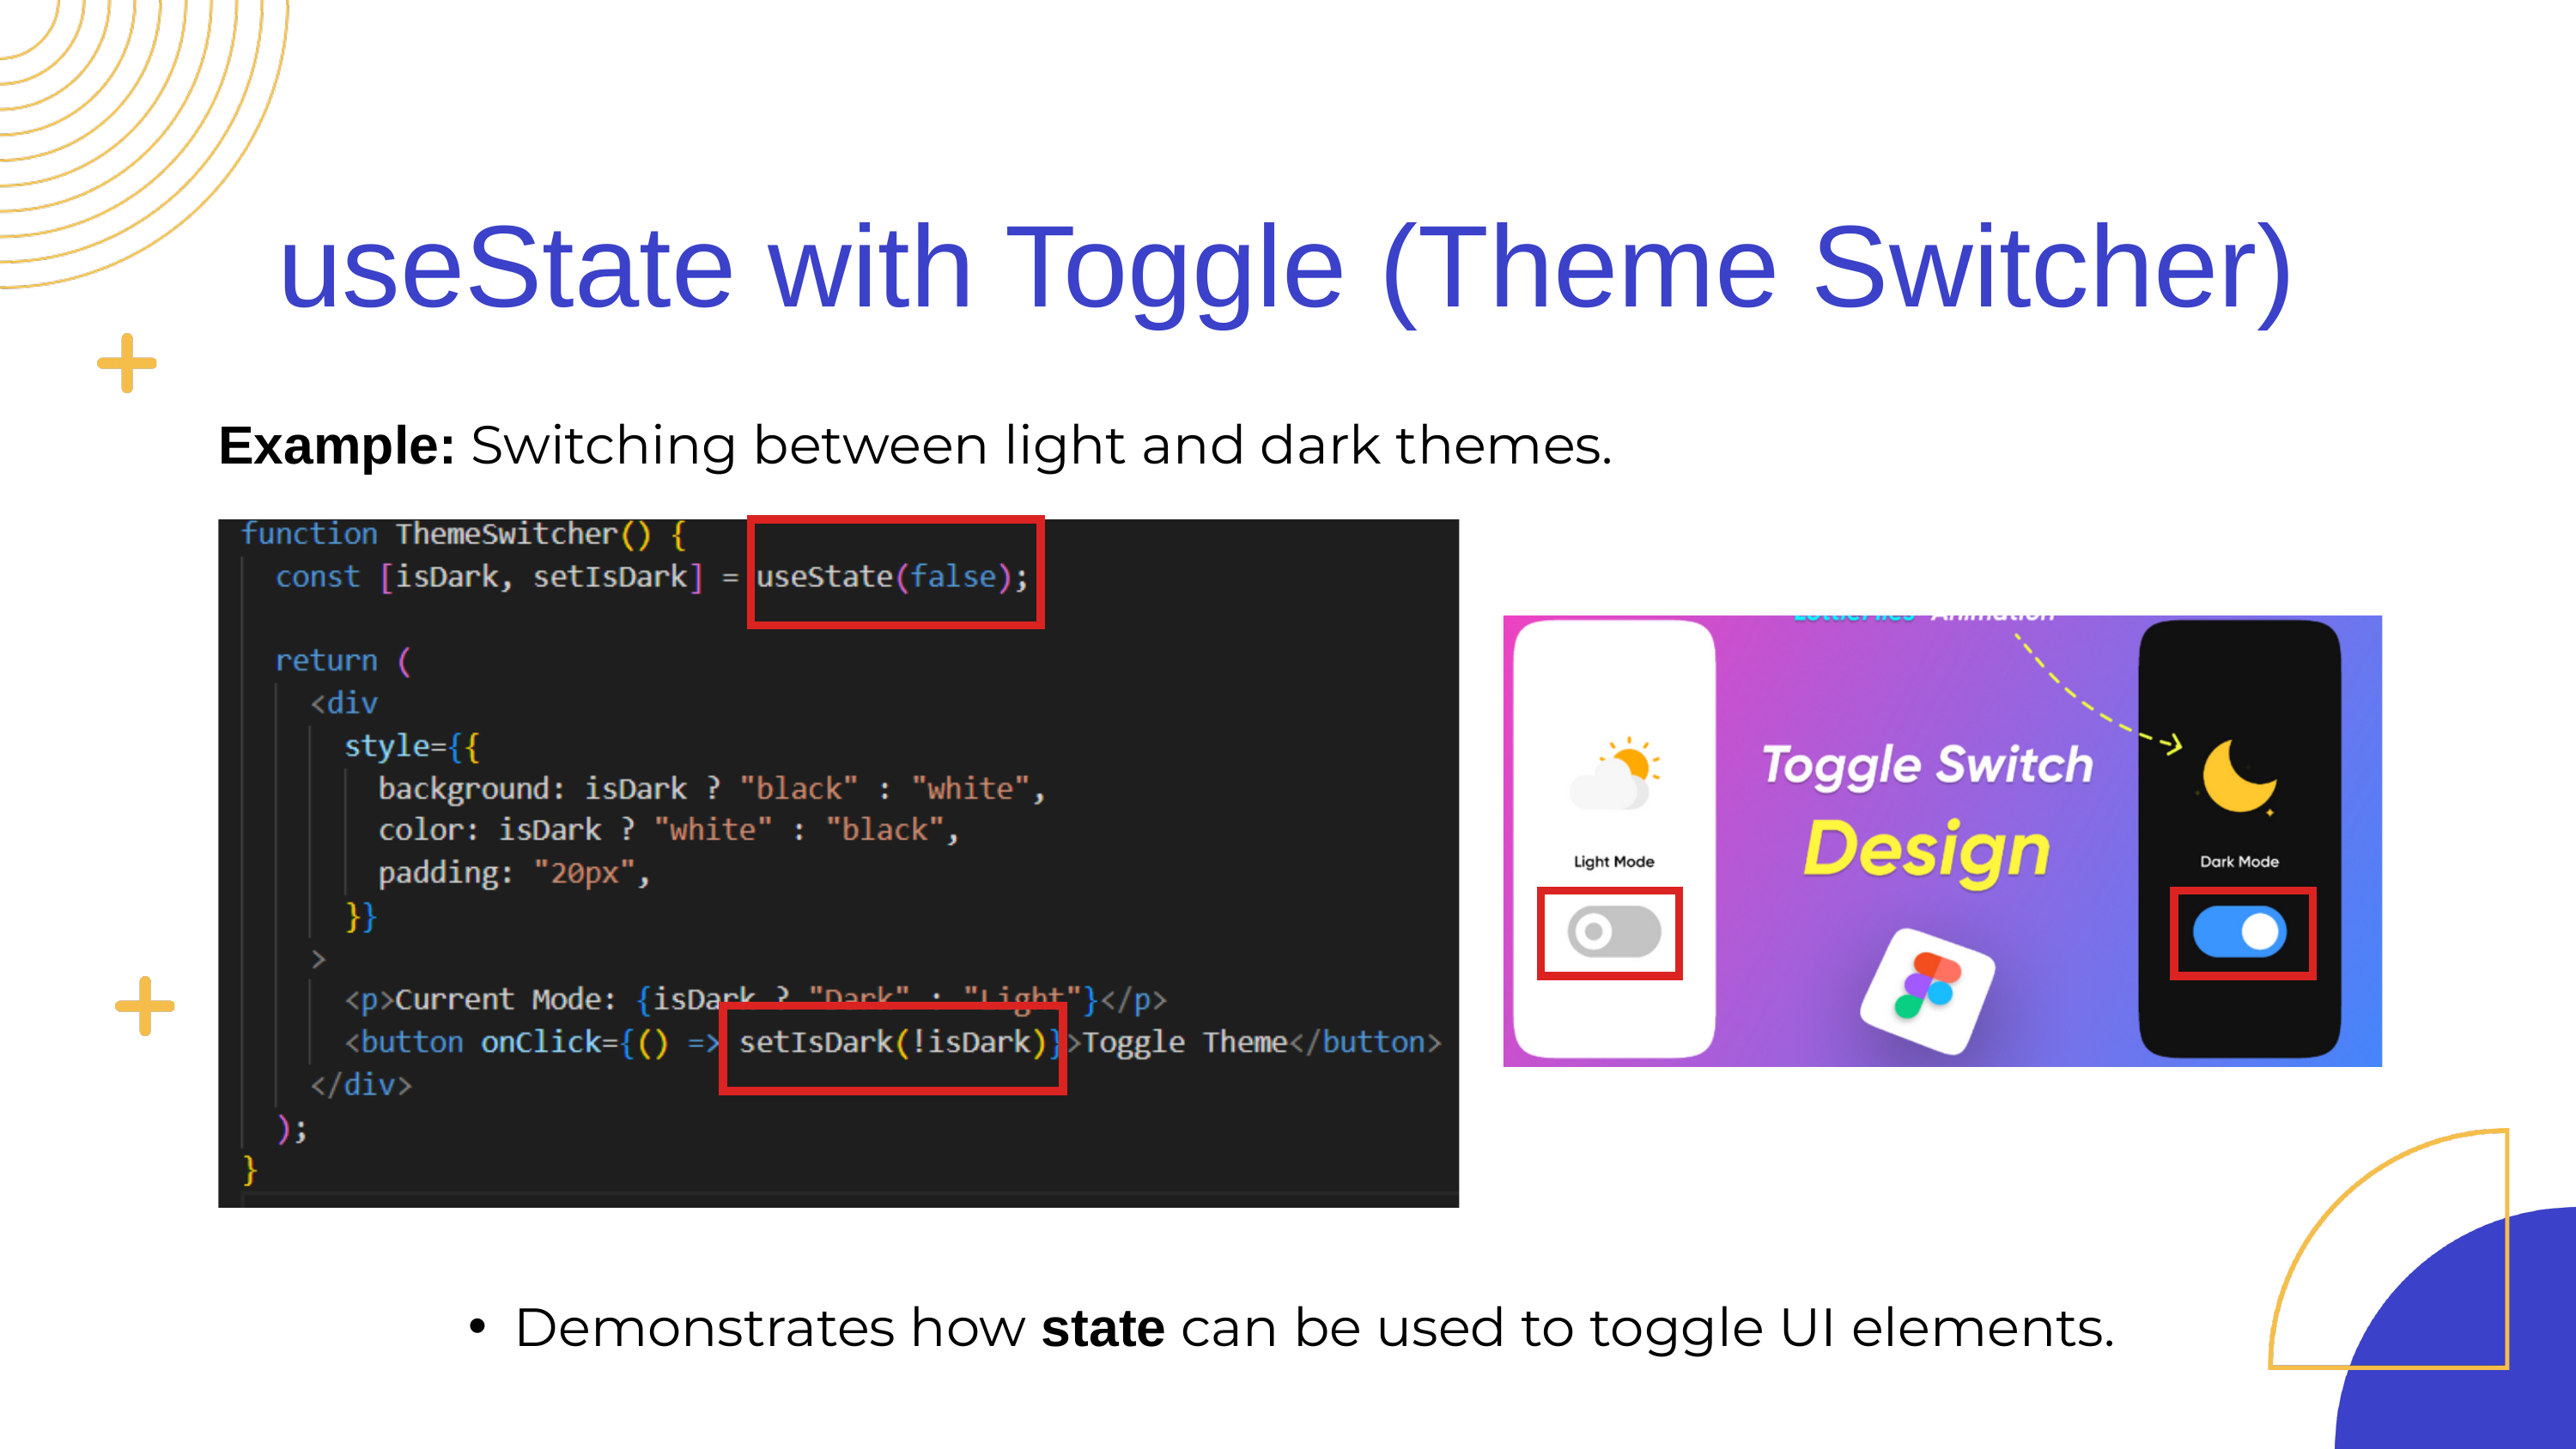

Search . . .
useState with Toggle (Theme Switcher)

Example: Switching between light and dark themes.

Demonstrates how state can be used to toggle UI elements.